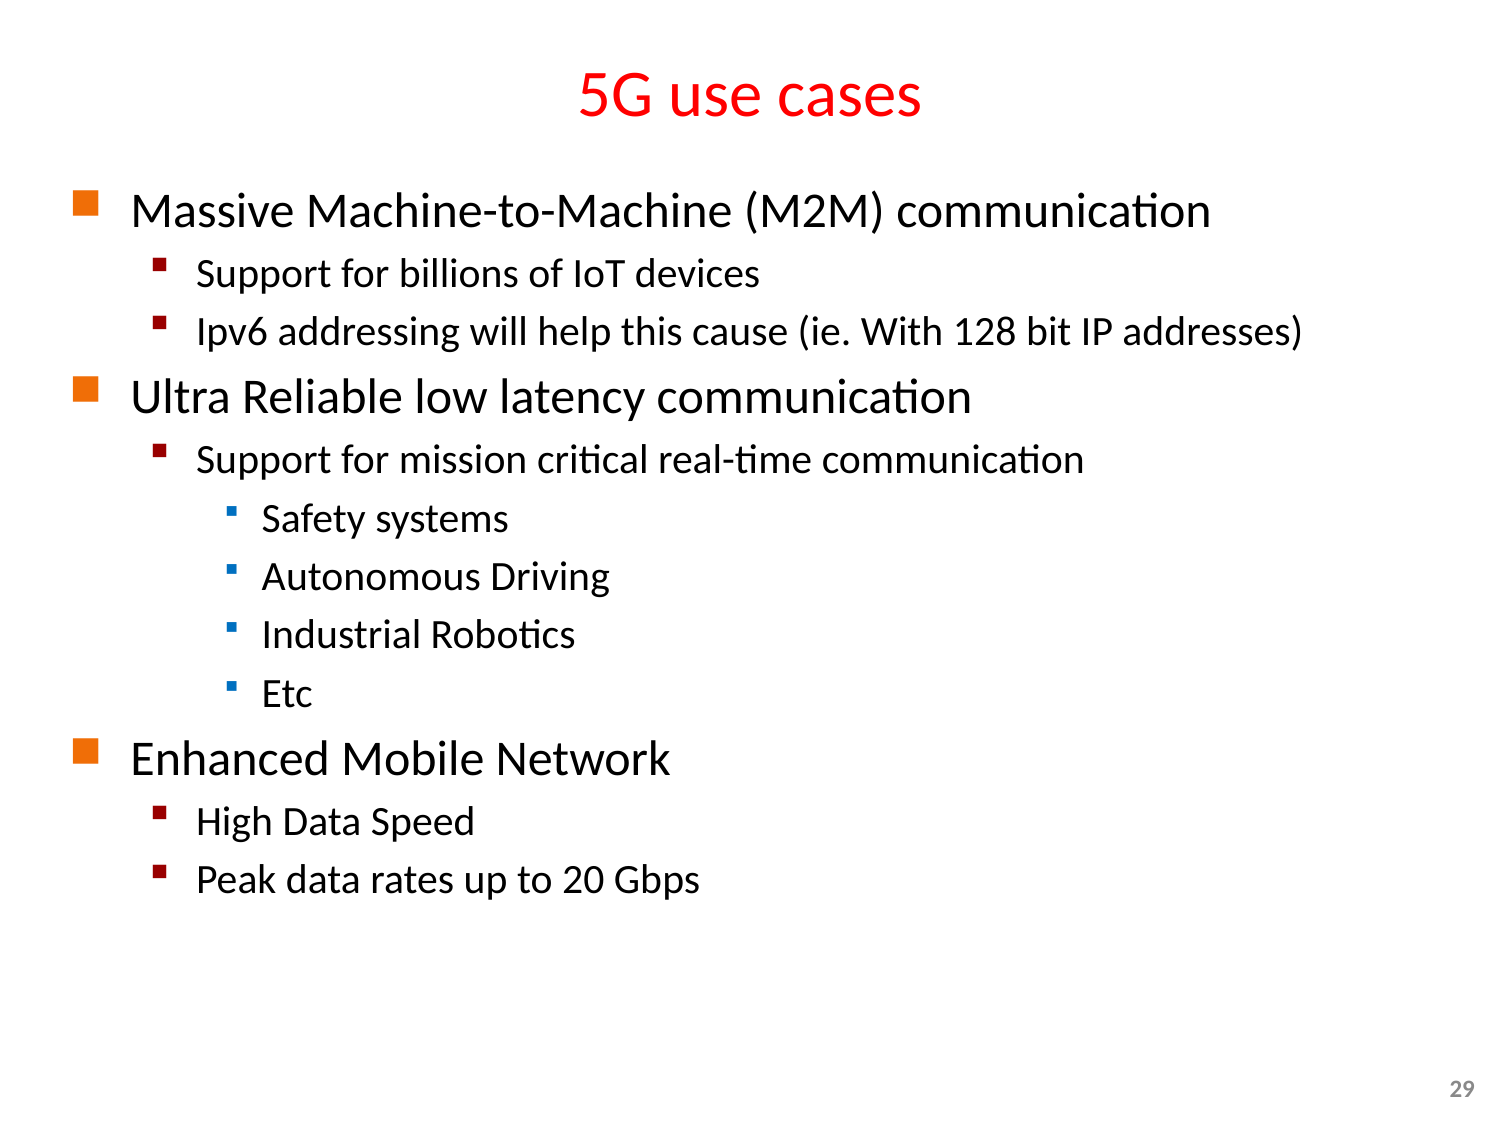

# 5G use cases
Massive Machine-to-Machine (M2M) communication
Support for billions of IoT devices
Ipv6 addressing will help this cause (ie. With 128 bit IP addresses)
Ultra Reliable low latency communication
Support for mission critical real-time communication
Safety systems
Autonomous Driving
Industrial Robotics
Etc
Enhanced Mobile Network
High Data Speed
Peak data rates up to 20 Gbps